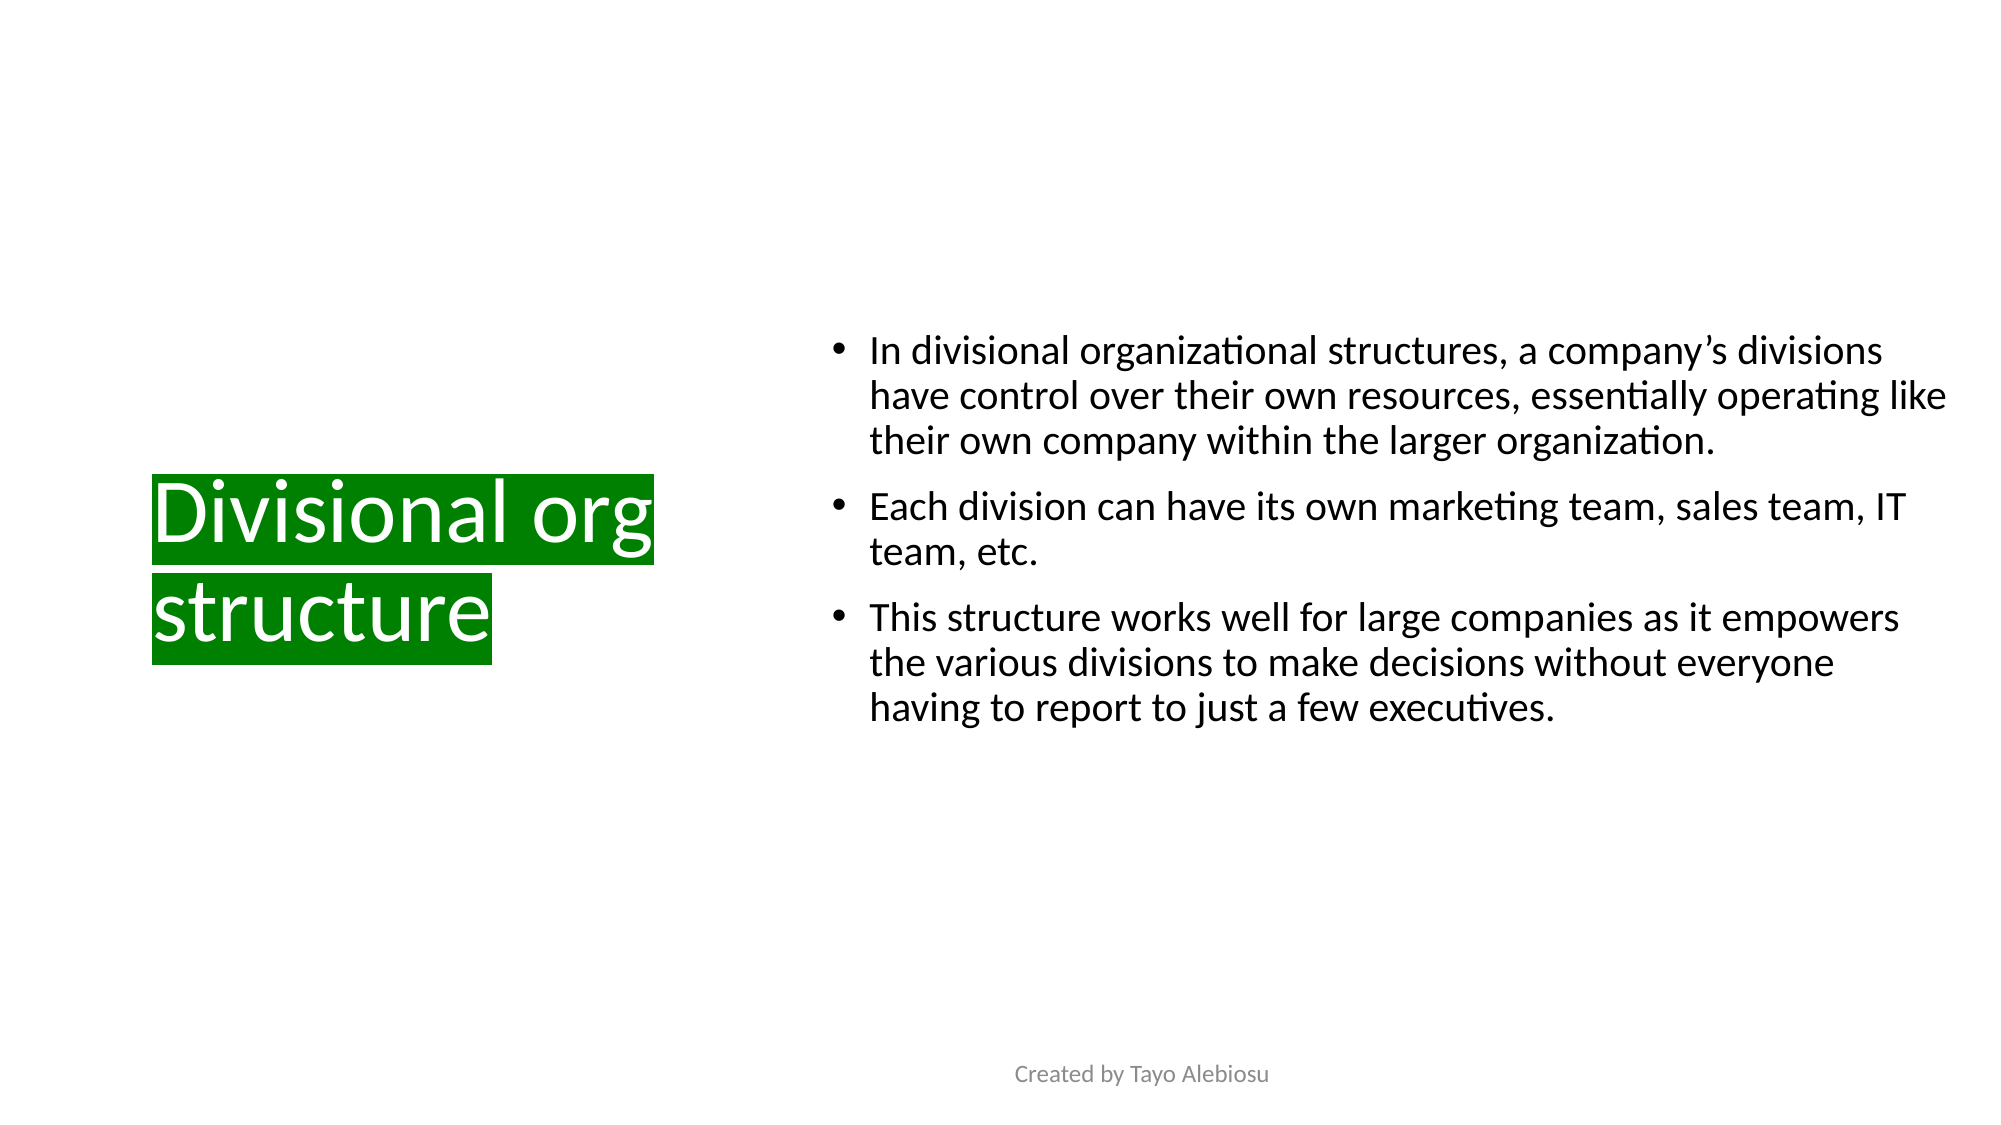

# Divisional org structure
In divisional organizational structures, a company’s divisions have control over their own resources, essentially operating like their own company within the larger organization.
Each division can have its own marketing team, sales team, IT team, etc.
This structure works well for large companies as it empowers the various divisions to make decisions without everyone having to report to just a few executives.

Created by Tayo Alebiosu